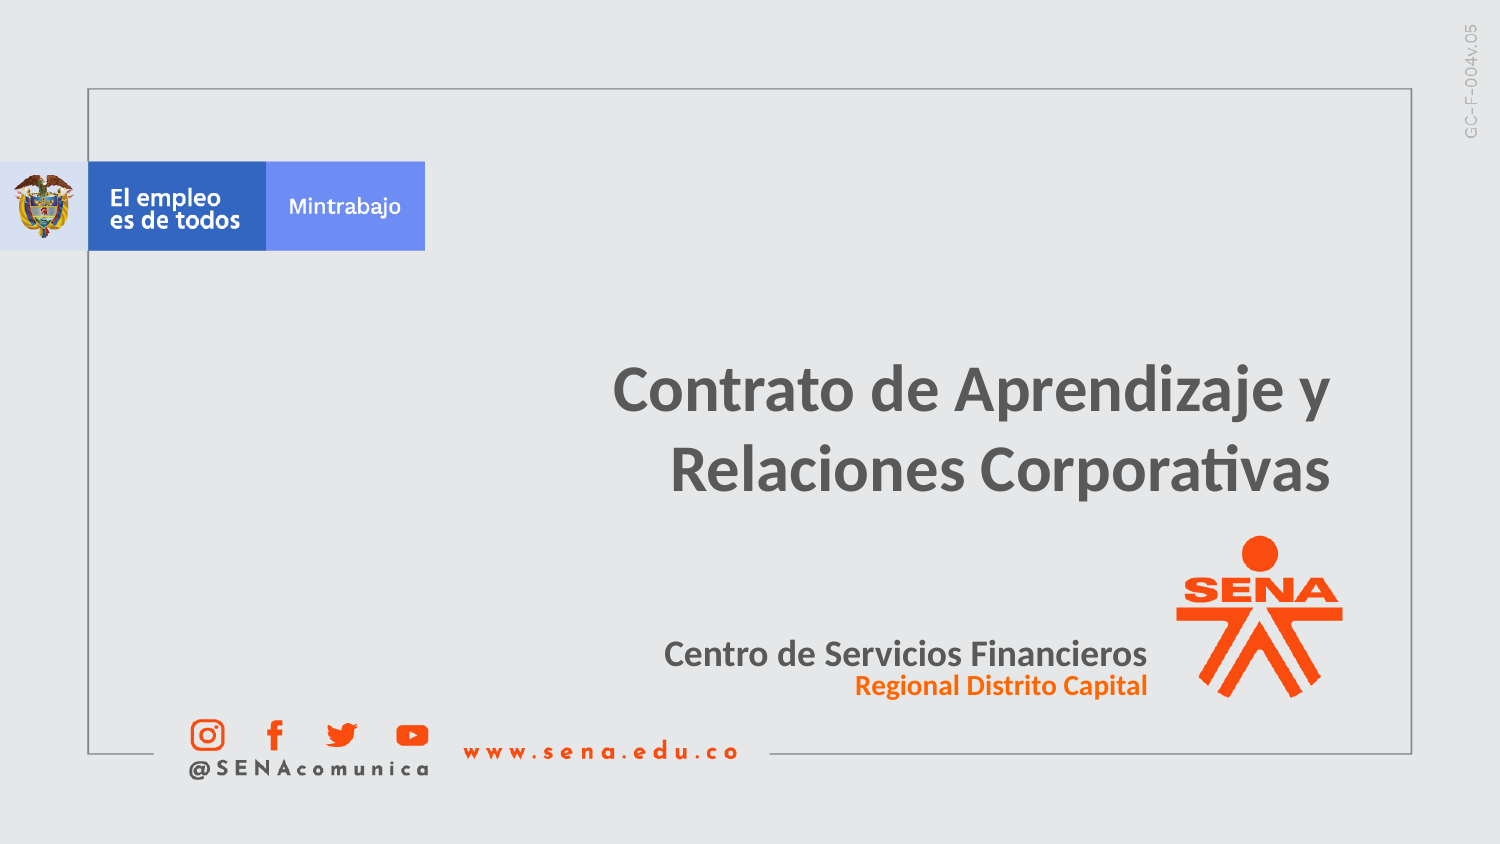

Contrato de Aprendizaje y Relaciones Corporativas
Centro de Servicios Financieros
Regional Distrito Capital